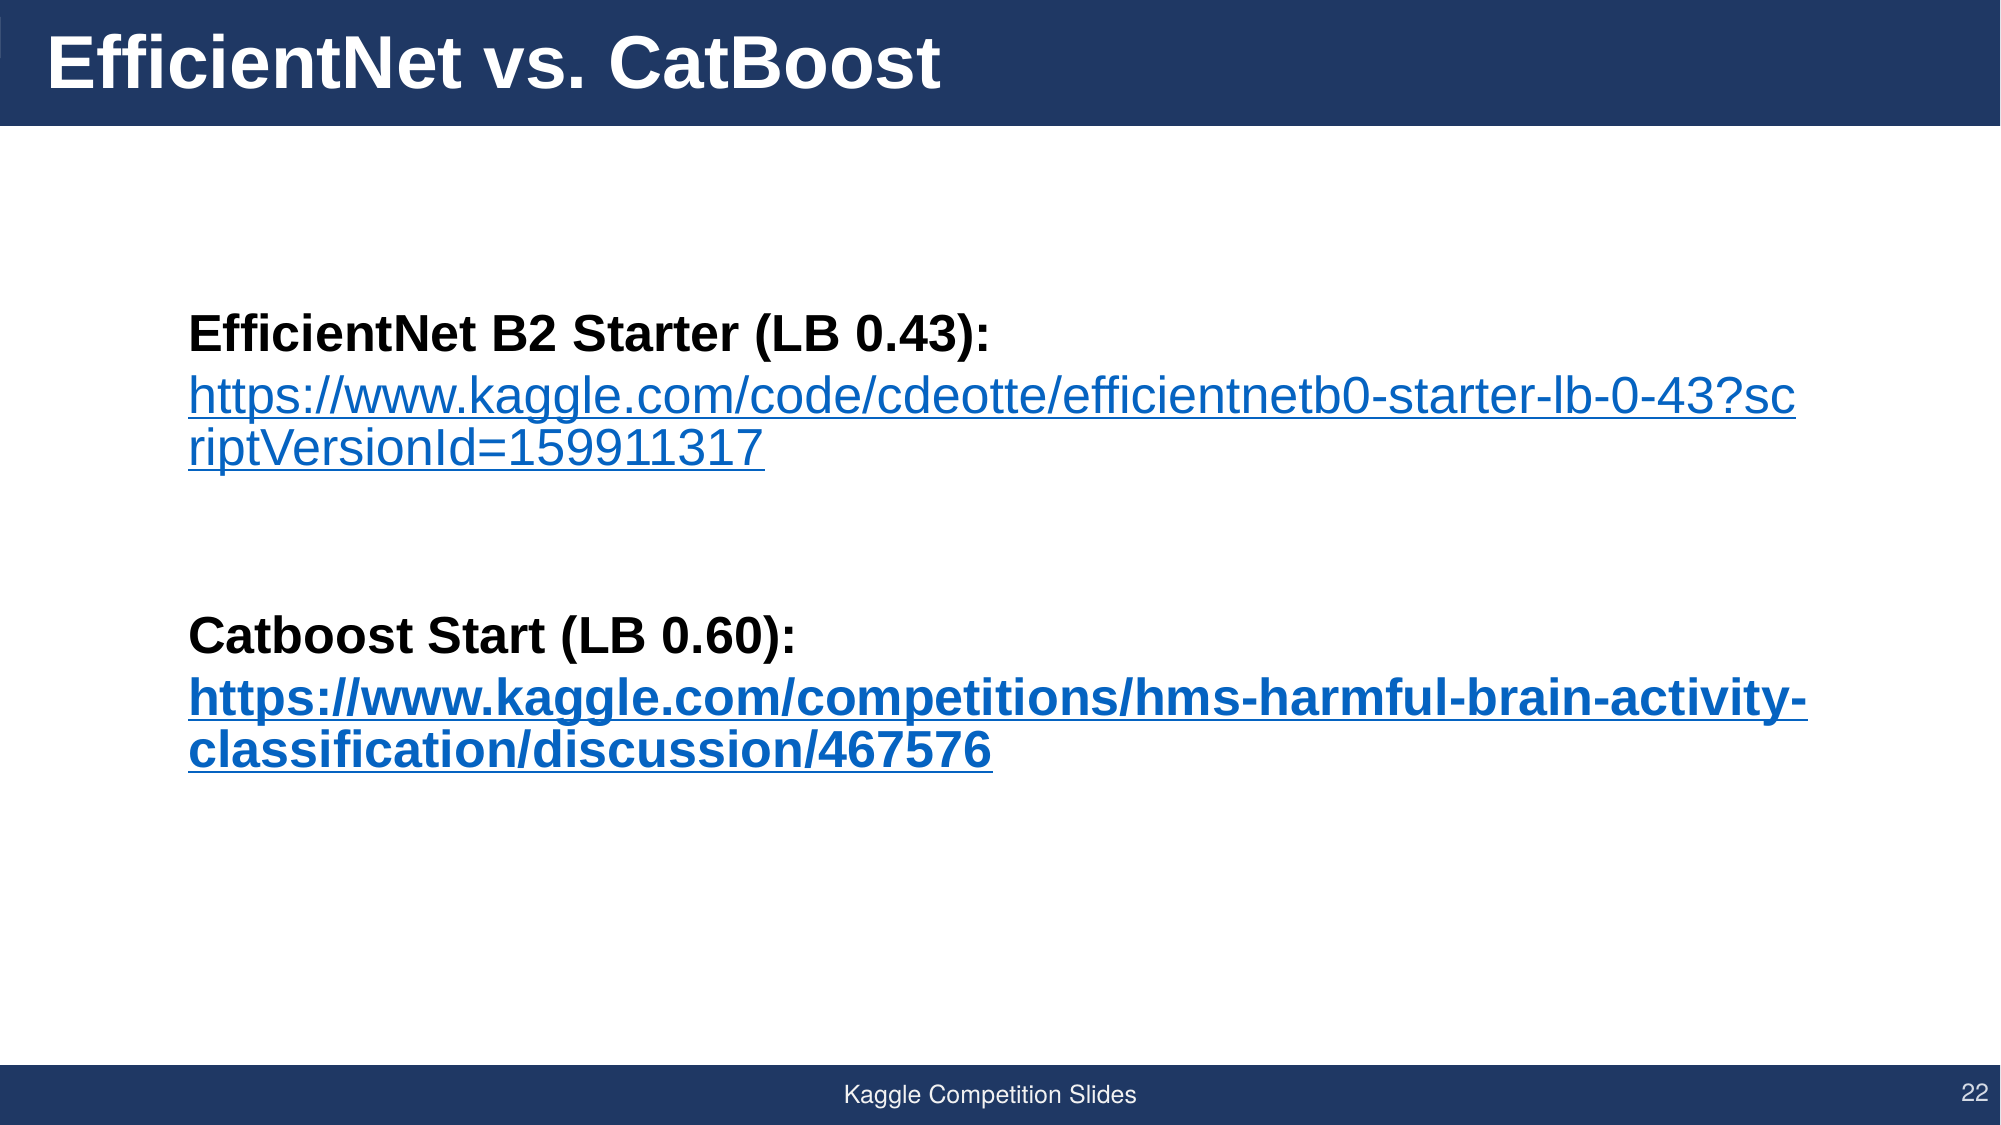

EfficientNet vs. CatBoost

EfficientNet B2 Starter (LB 0.43): https://www.kaggle.com/code/cdeotte/efficientnetb0-starter-lb-0-43?scriptVersionId=159911317

Catboost Start (LB 0.60): https://www.kaggle.com/competitions/hms-harmful-brain-activity-classification/discussion/467576

22

Kaggle Competition Slides